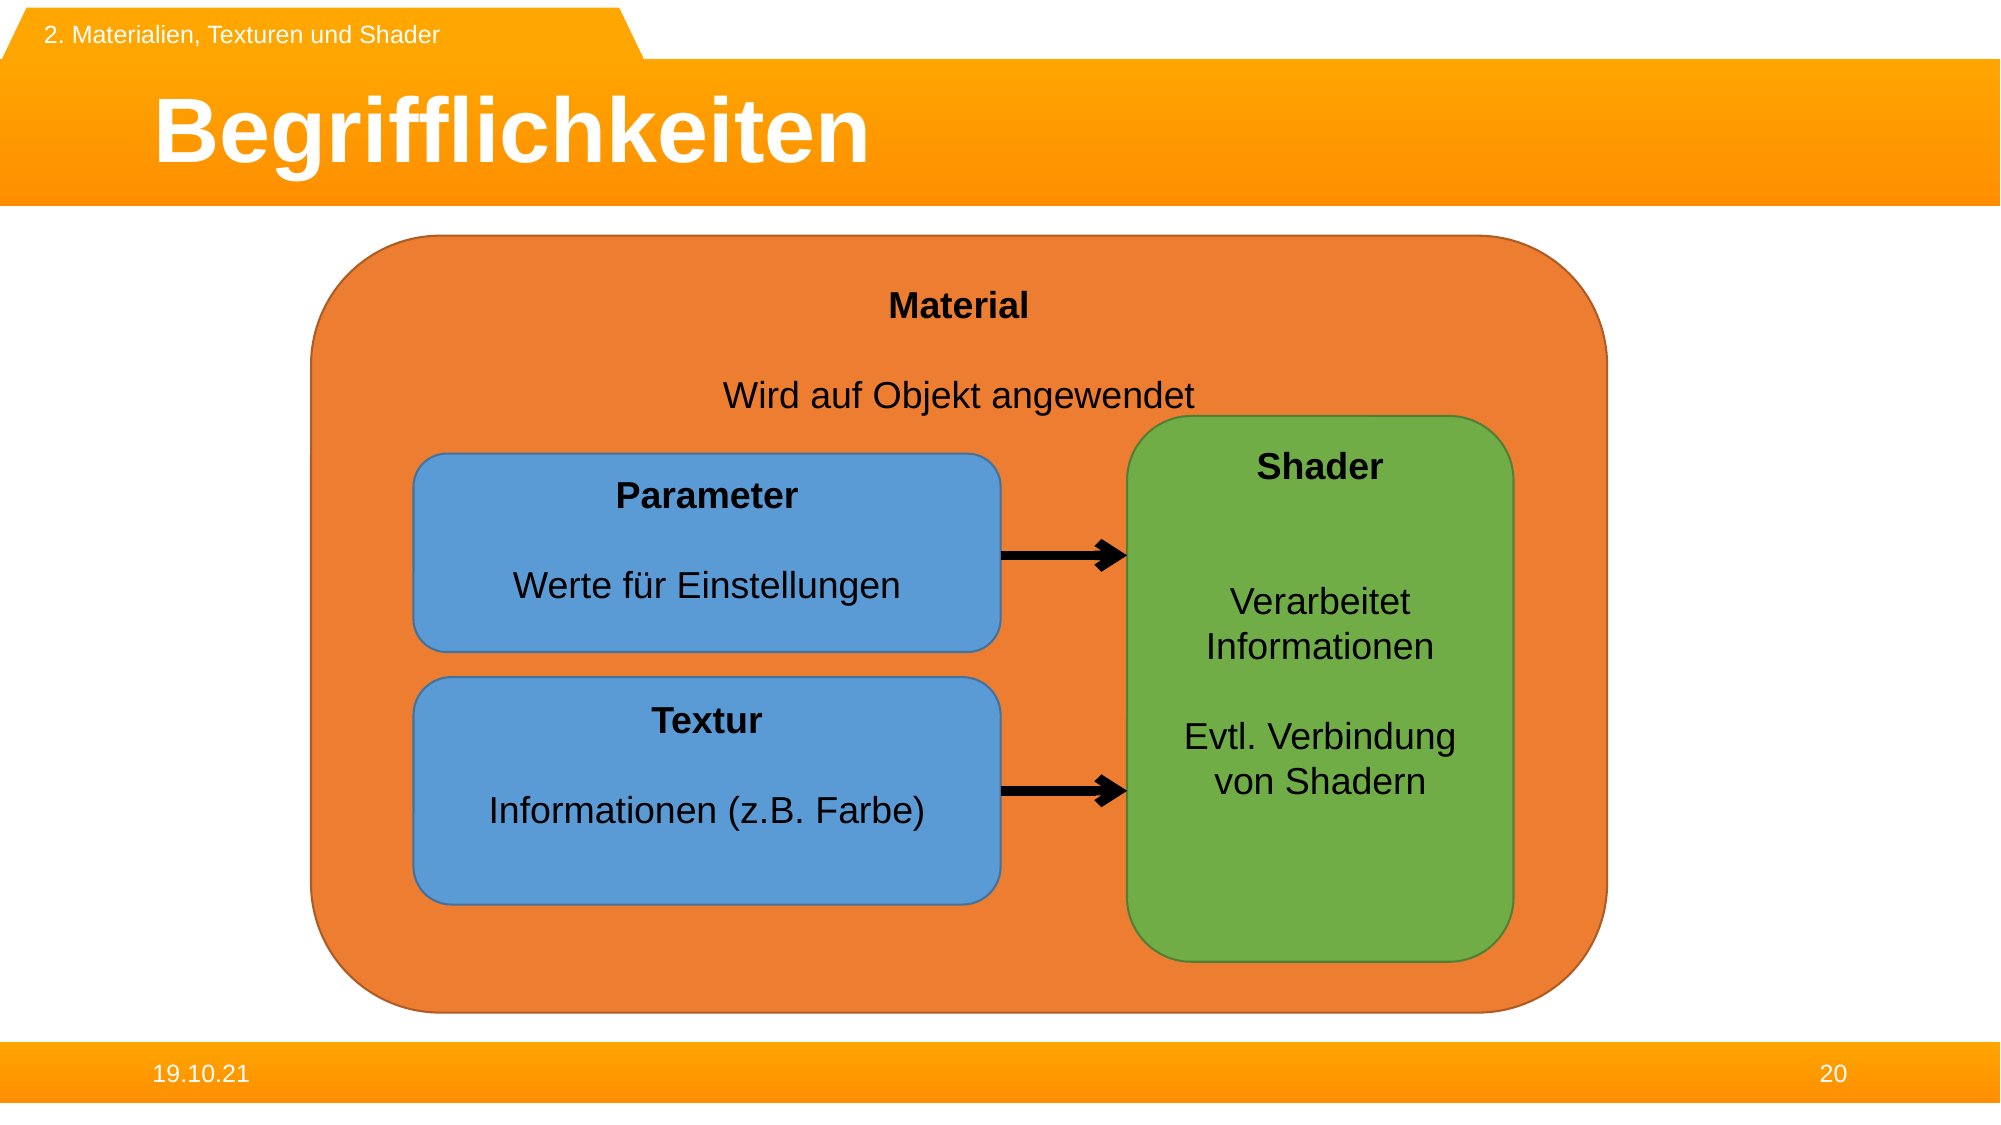

2. Materialien, Texturen und Shader
# Begrifflichkeiten
Material

Wird auf Objekt angewendet
Shader

Verarbeitet Informationen

Evtl. Verbindung von Shadern
Parameter

Werte für Einstellungen
Textur

Informationen (z.B. Farbe)
19.10.21

20